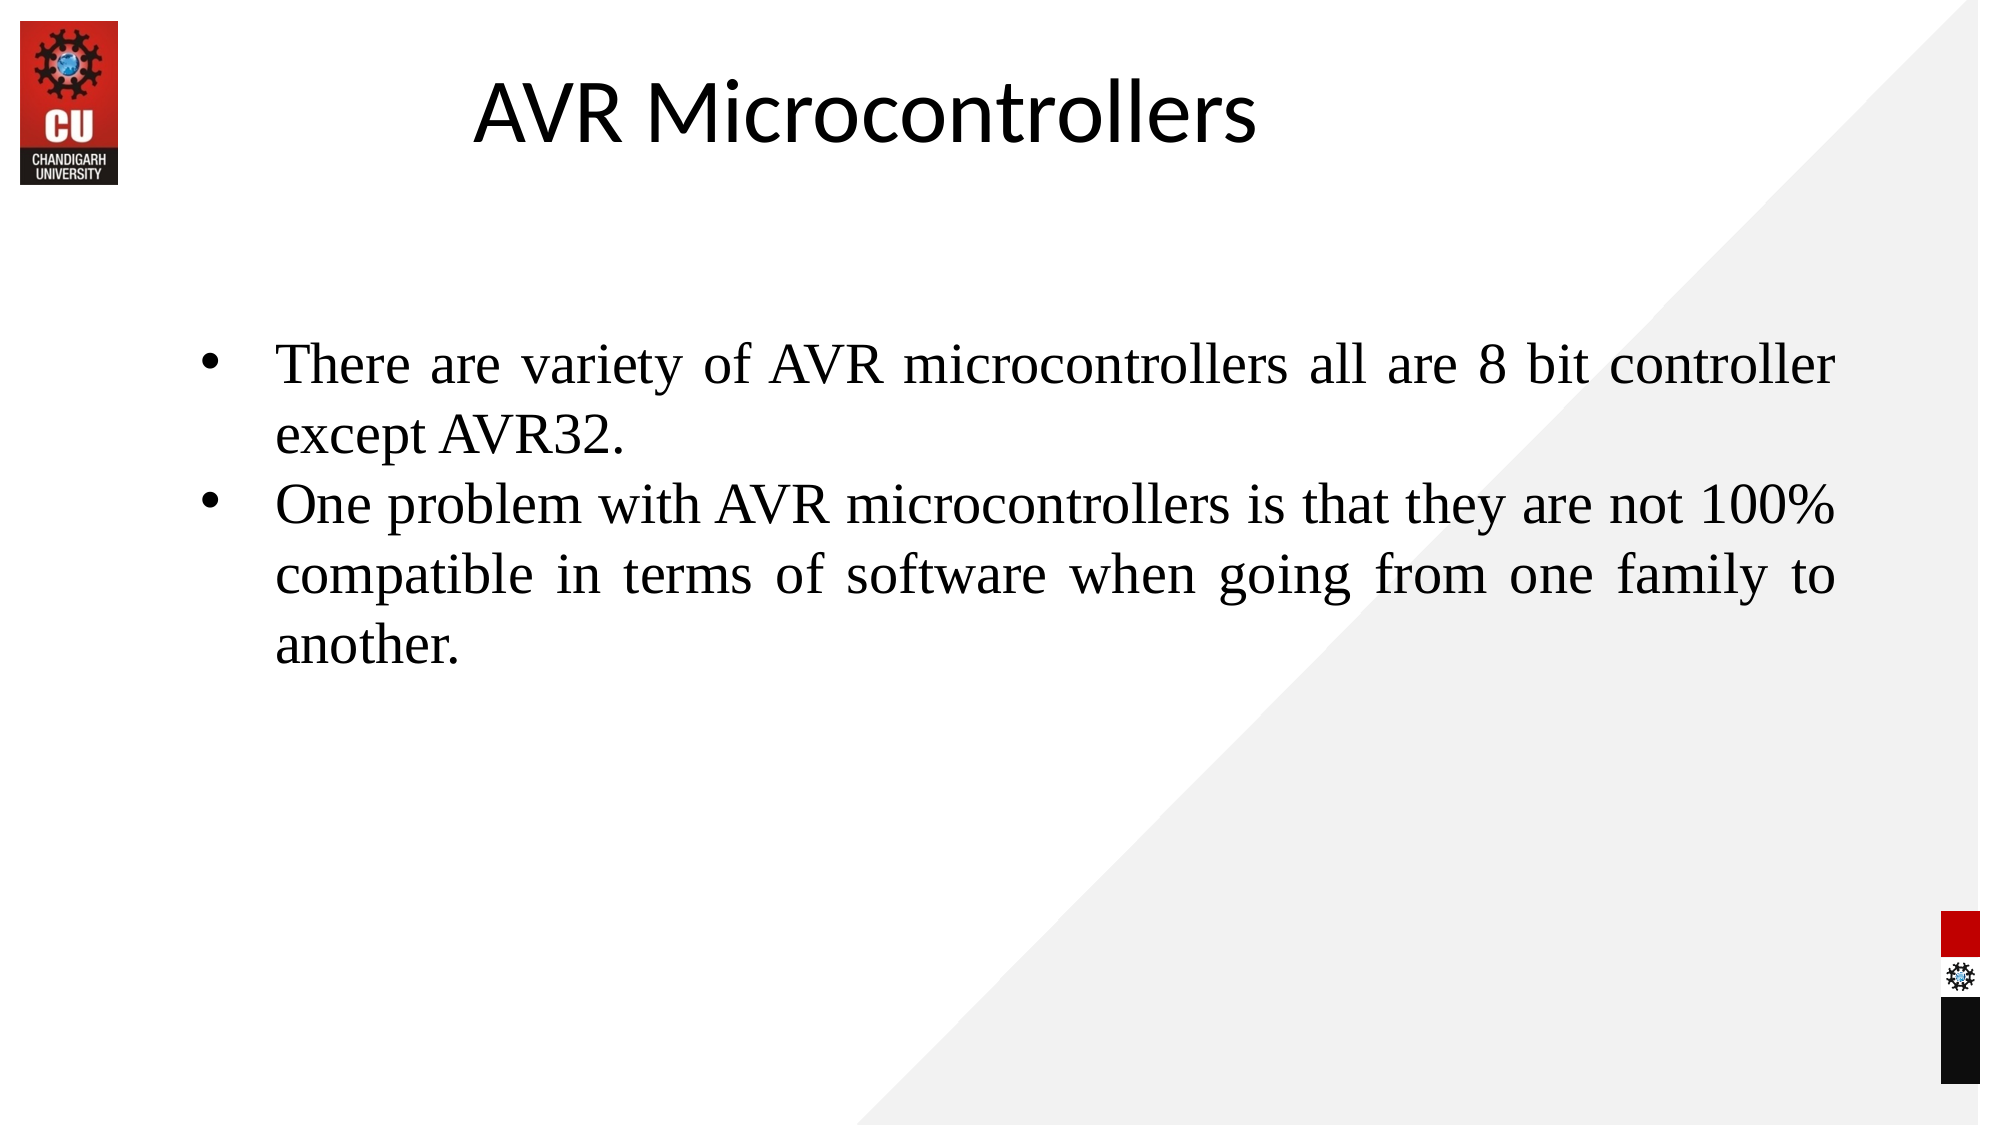

AVR Microcontrollers
There are variety of AVR microcontrollers all are 8 bit controller except AVR32.
One problem with AVR microcontrollers is that they are not 100% compatible in terms of software when going from one family to another.